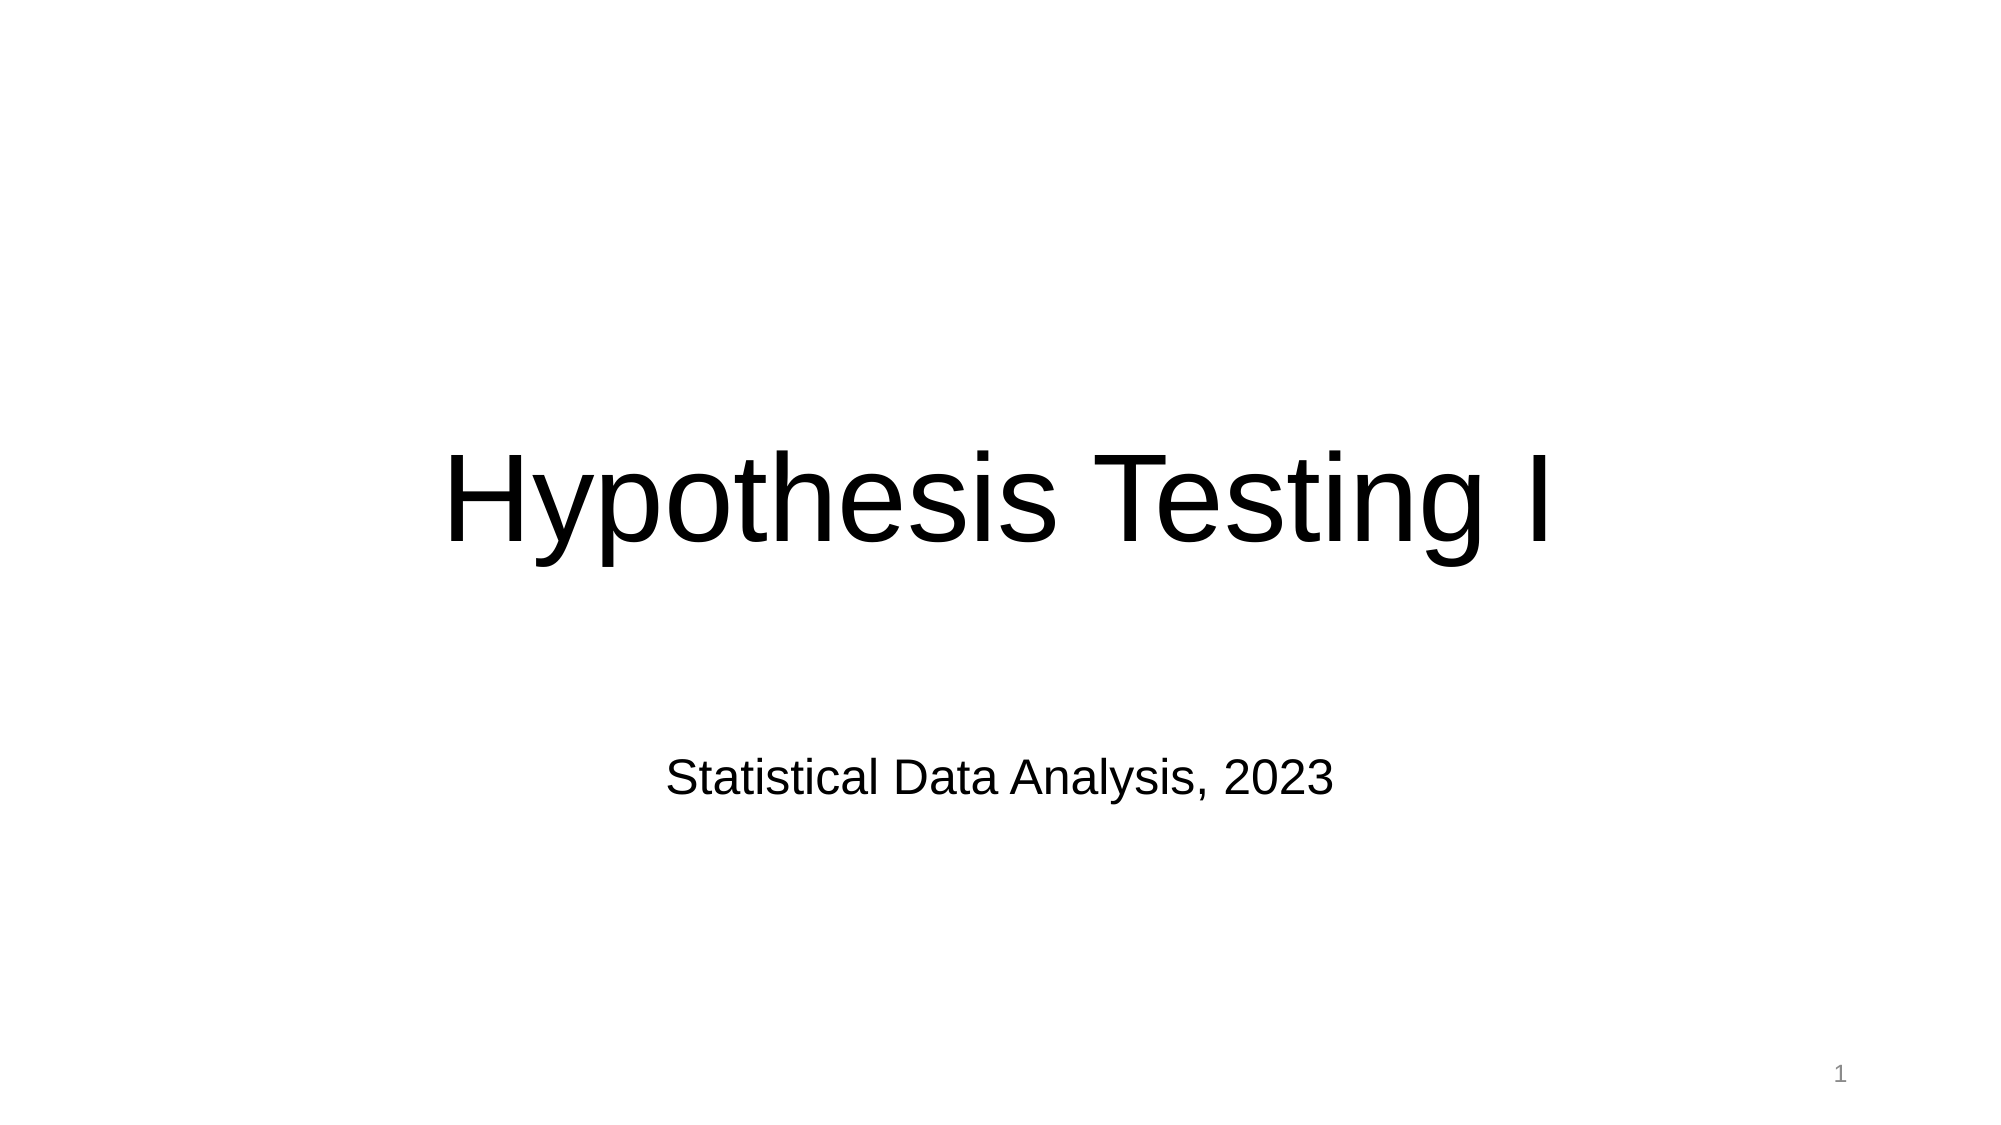

# Hypothesis Testing I
Statistical Data Analysis, 2023
1